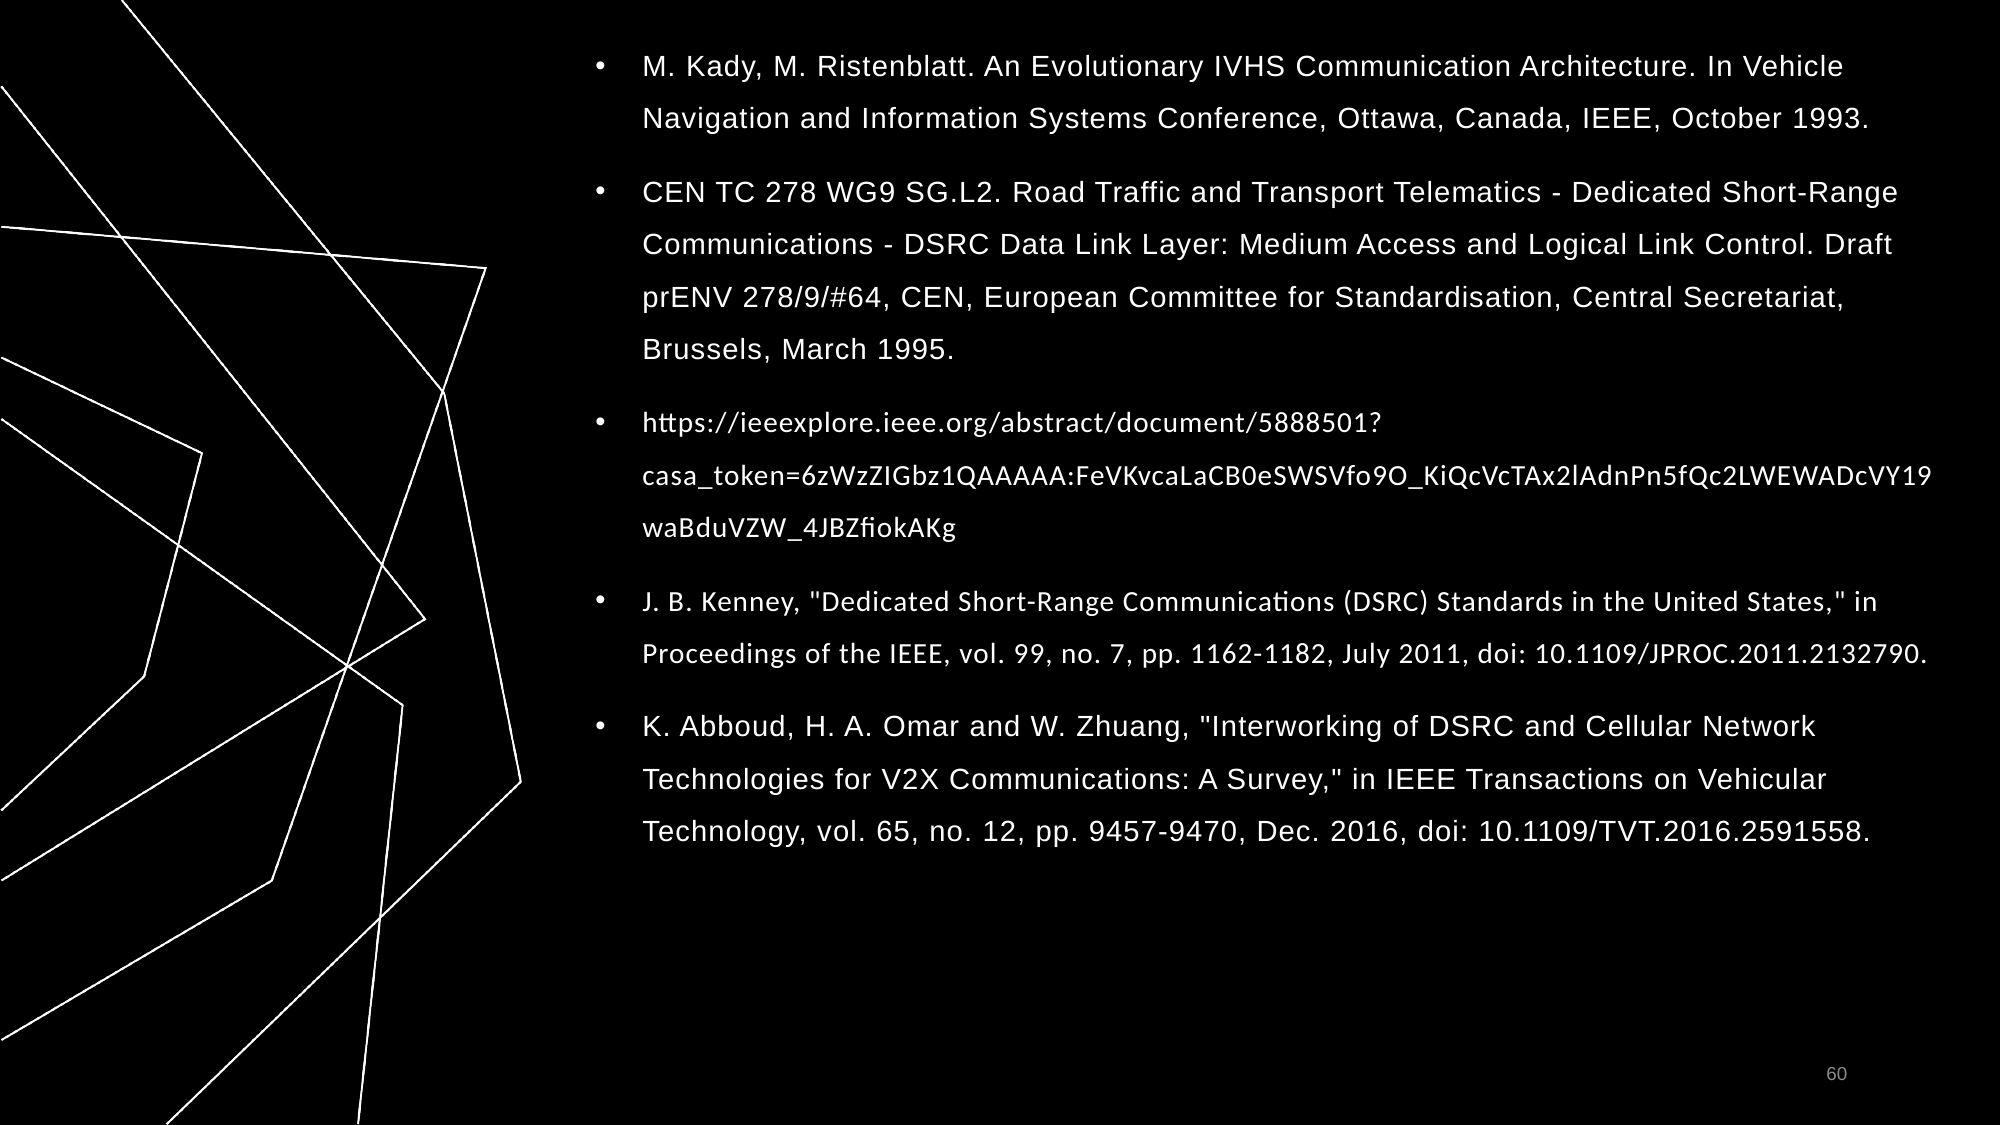

M. Kady, M. Ristenblatt. An Evolutionary IVHS Communication Architecture. In Vehicle Navigation and Information Systems Conference, Ottawa, Canada, IEEE, October 1993.
CEN TC 278 WG9 SG.L2. Road Traffic and Transport Telematics - Dedicated Short-Range Communications - DSRC Data Link Layer: Medium Access and Logical Link Control. Draft prENV 278/9/#64, CEN, European Committee for Standardisation, Central Secretariat, Brussels, March 1995.
https://ieeexplore.ieee.org/abstract/document/5888501?casa_token=6zWzZIGbz1QAAAAA:FeVKvcaLaCB0eSWSVfo9O_KiQcVcTAx2lAdnPn5fQc2LWEWADcVY19waBduVZW_4JBZfiokAKg
J. B. Kenney, "Dedicated Short-Range Communications (DSRC) Standards in the United States," in Proceedings of the IEEE, vol. 99, no. 7, pp. 1162-1182, July 2011, doi: 10.1109/JPROC.2011.2132790.
K. Abboud, H. A. Omar and W. Zhuang, "Interworking of DSRC and Cellular Network Technologies for V2X Communications: A Survey," in IEEE Transactions on Vehicular Technology, vol. 65, no. 12, pp. 9457-9470, Dec. 2016, doi: 10.1109/TVT.2016.2591558.

60